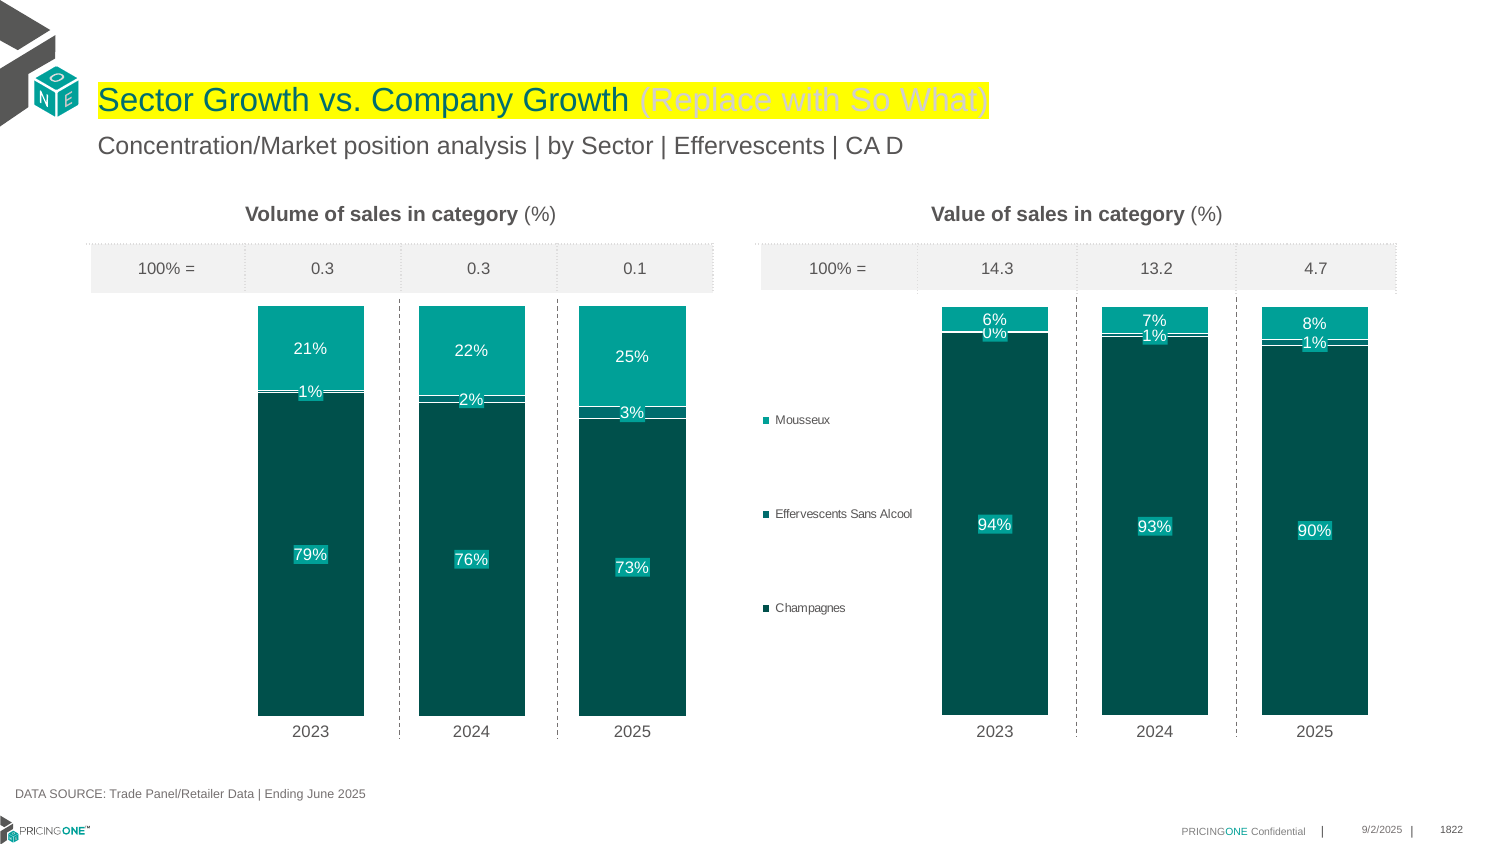

# Sector Growth vs. Company Growth (Replace with So What)
Concentration/Market position analysis | by Sector | Effervescents | CA D
| Volume of sales in category (%) |  |  |  |
| --- | --- | --- | --- |
| 100% = | 0.3 | 0.3 | 0.1 |
| Value of sales in category (%) |  |  |  |
| --- | --- | --- | --- |
| 100% = | 14.3 | 13.2 | 4.7 |

### Chart

| Category | Champagnes | Effervescents Sans Alcool | Mousseux |
|---|---|---|---|
| 2023 | 0.7876737520502328 | 0.005593200682582547 | 0.20673304726718467 |
| 2024 | 0.7645389015288439 | 0.016135434164735233 | 0.21932566430642086 |
| 2025 | 0.7254942552530794 | 0.027279314206133377 | 0.24722643054078725 |

### Chart

| Category | Champagnes | Effervescents Sans Alcool | Mousseux |
|---|---|---|---|
| 2023 | 0.9354681386310991 | 0.00202473590317481 | 0.06250712546572605 |
| 2024 | 0.9254611090052358 | 0.0071632100877062335 | 0.06737568090705798 |
| 2025 | 0.9043863693453356 | 0.013552646501132496 | 0.08206098415353194 |
DATA SOURCE: Trade Panel/Retailer Data | Ending June 2025

9/2/2025
1822